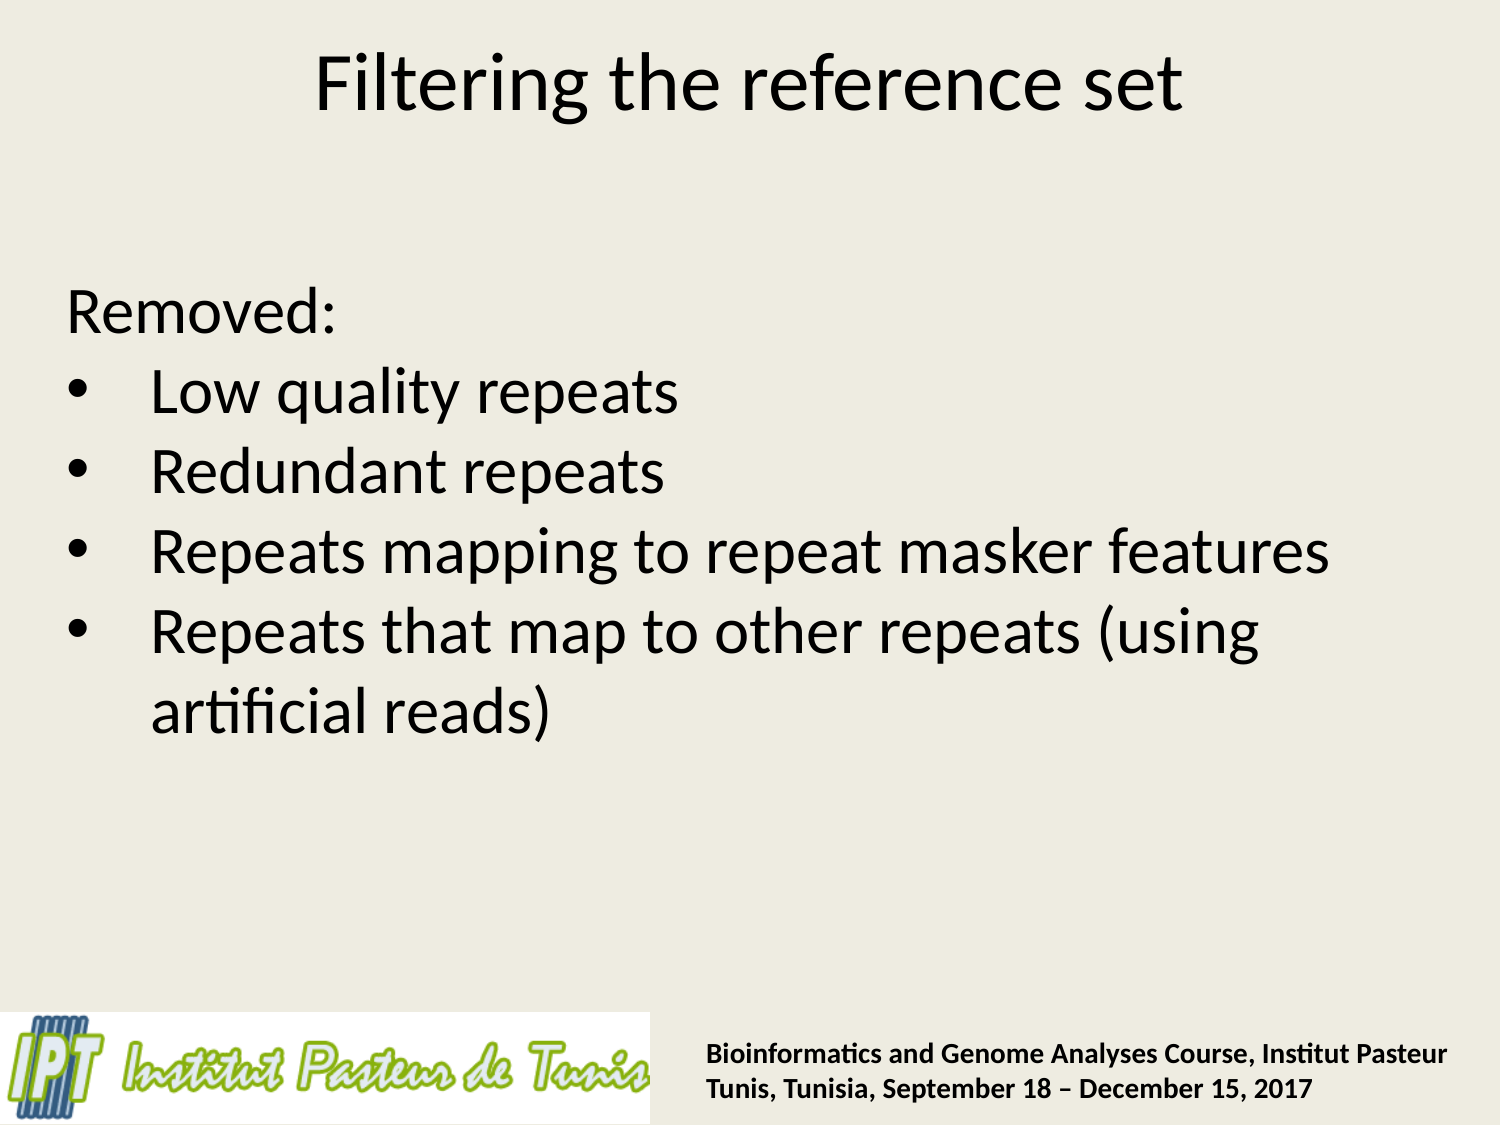

# Filtering the reference set
Removed:
Low quality repeats
Redundant repeats
Repeats mapping to repeat masker features
Repeats that map to other repeats (using artificial reads)